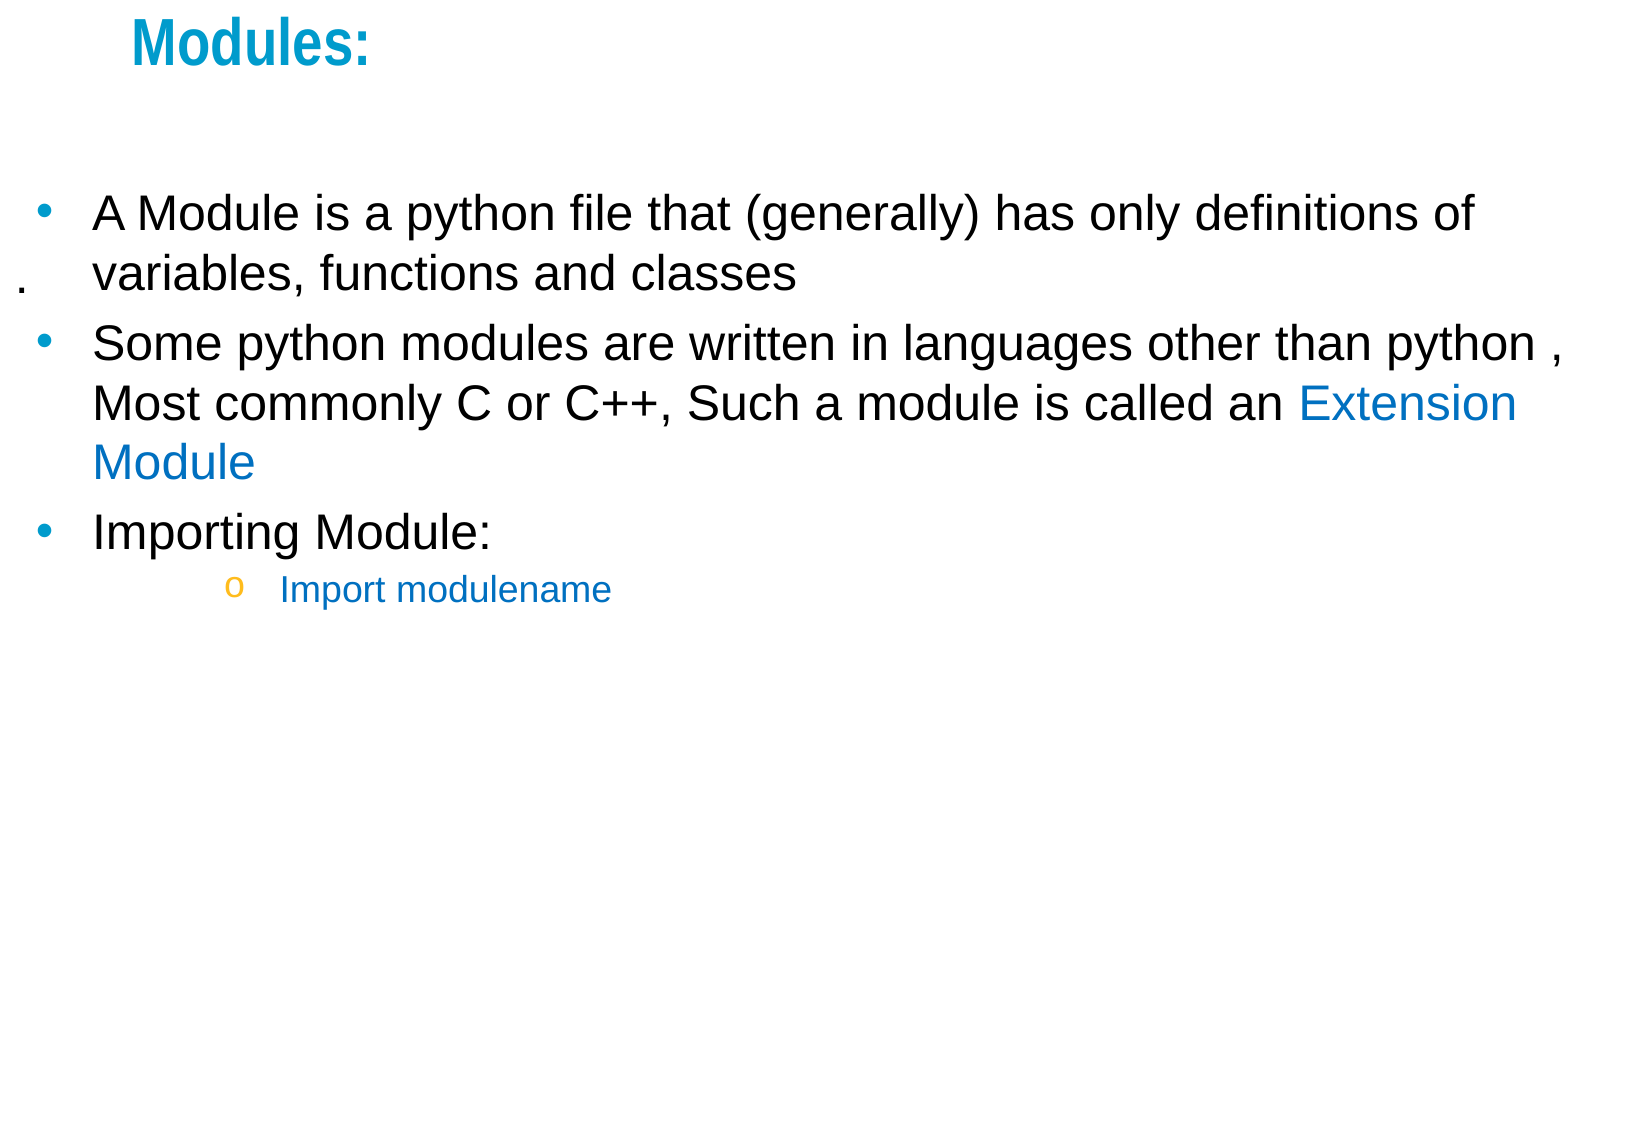

# Modules:
A Module is a python file that (generally) has only definitions of variables, functions and classes
Some python modules are written in languages other than python , Most commonly C or C++, Such a module is called an Extension Module
Importing Module:
Import modulename

.